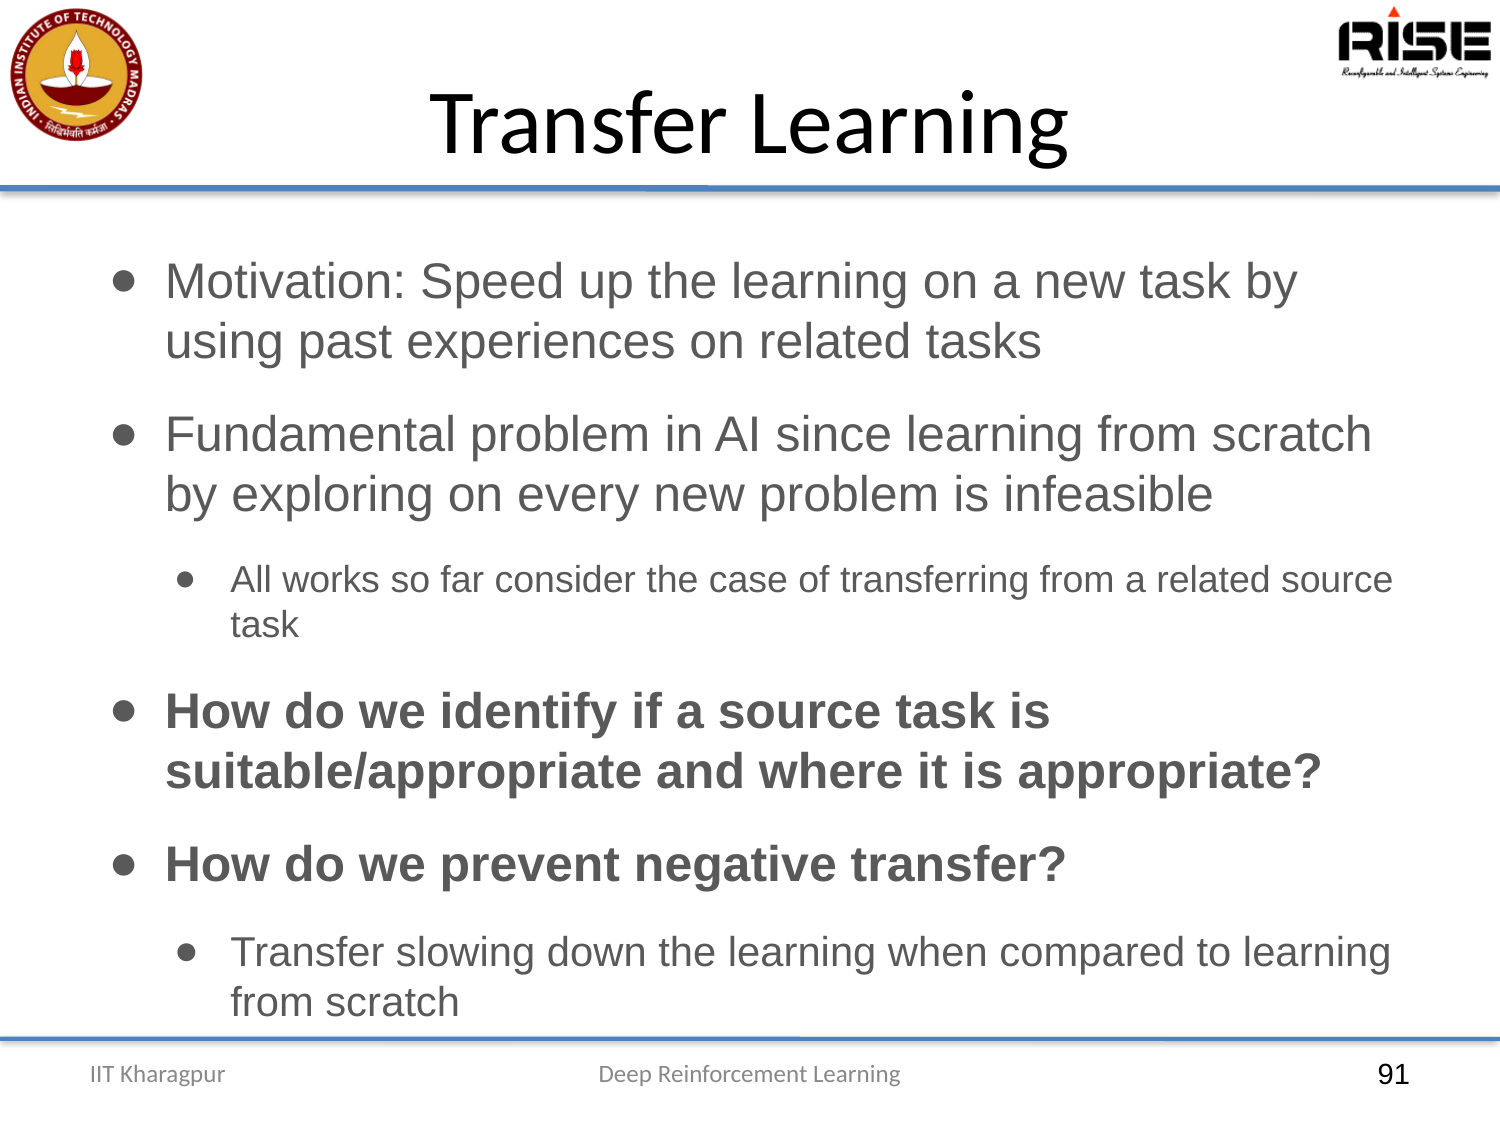

# Transfer Learning
Motivation: Speed up the learning on a new task by using past experiences on related tasks
Fundamental problem in AI since learning from scratch by exploring on every new problem is infeasible
All works so far consider the case of transferring from a related source task
How do we identify if a source task is suitable/appropriate and where it is appropriate?
How do we prevent negative transfer?
Transfer slowing down the learning when compared to learning from scratch
IIT Kharagpur
Deep Reinforcement Learning
91